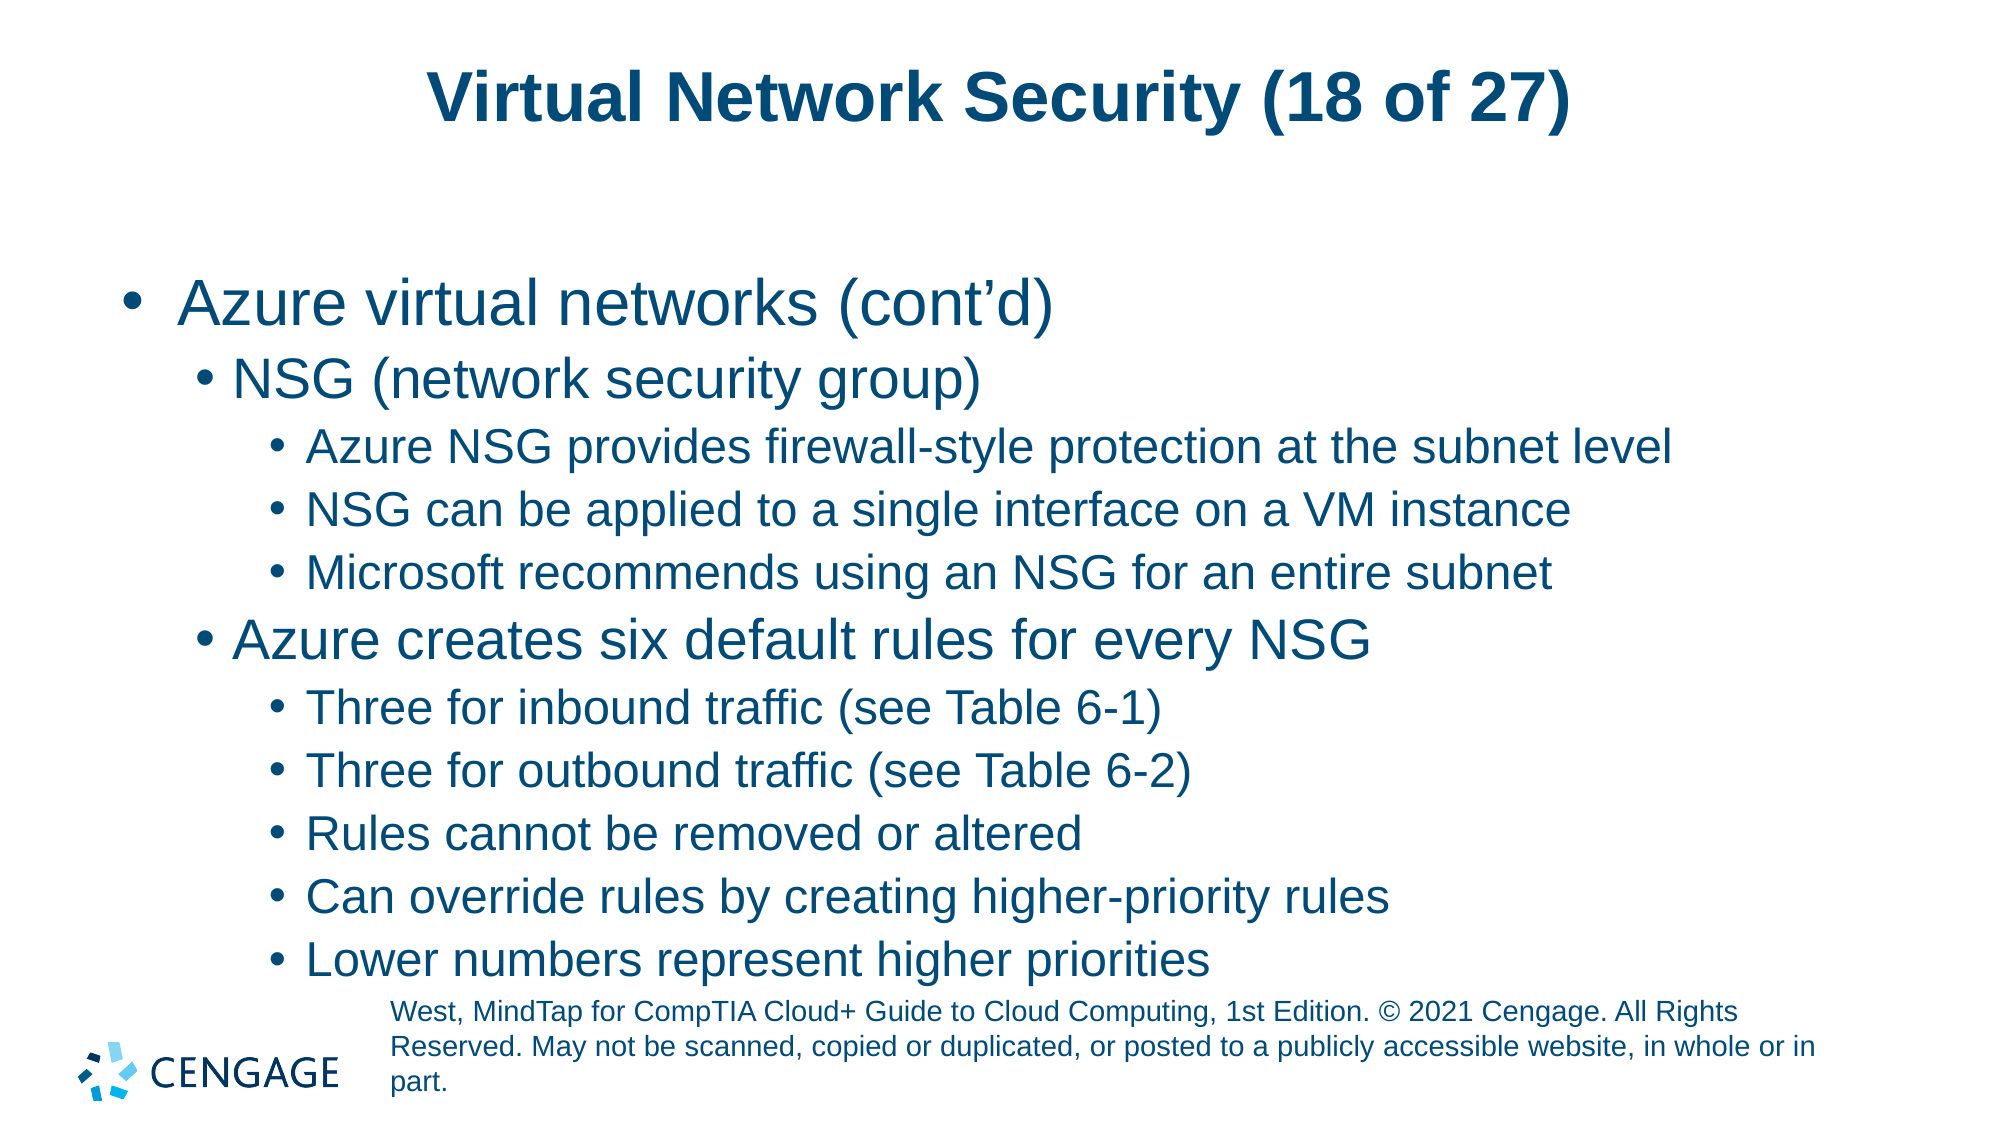

# Virtual Network Security (18 of 27)
Azure virtual networks (cont’d)
NSG (network security group)
Azure NSG provides firewall-style protection at the subnet level
NSG can be applied to a single interface on a VM instance
Microsoft recommends using an NSG for an entire subnet
Azure creates six default rules for every NSG
Three for inbound traffic (see Table 6-1)
Three for outbound traffic (see Table 6-2)
Rules cannot be removed or altered
Can override rules by creating higher-priority rules
Lower numbers represent higher priorities